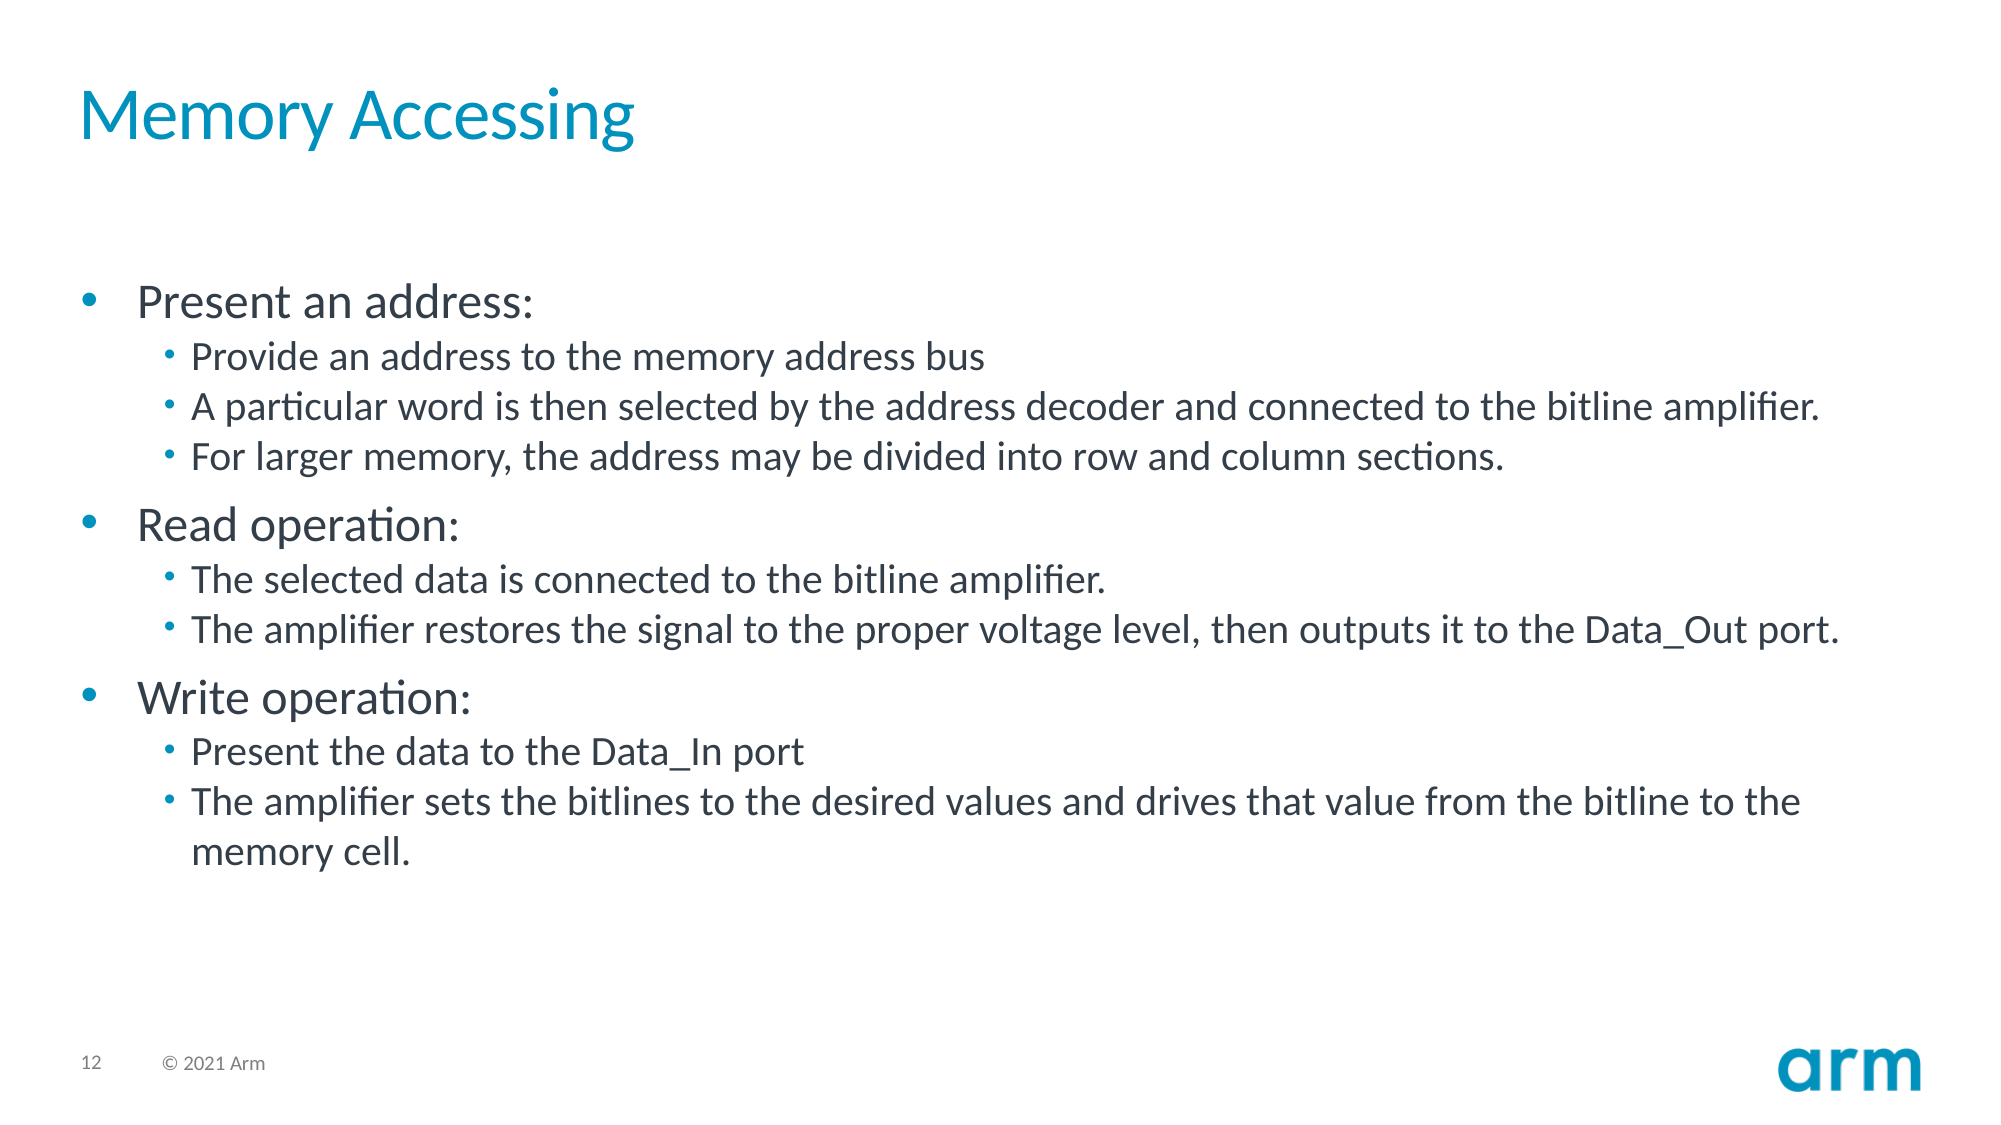

# Memory Accessing
Present an address:
Provide an address to the memory address bus
A particular word is then selected by the address decoder and connected to the bitline amplifier.
For larger memory, the address may be divided into row and column sections.
Read operation:
The selected data is connected to the bitline amplifier.
The amplifier restores the signal to the proper voltage level, then outputs it to the Data_Out port.
Write operation:
Present the data to the Data_In port
The amplifier sets the bitlines to the desired values and drives that value from the bitline to the memory cell.